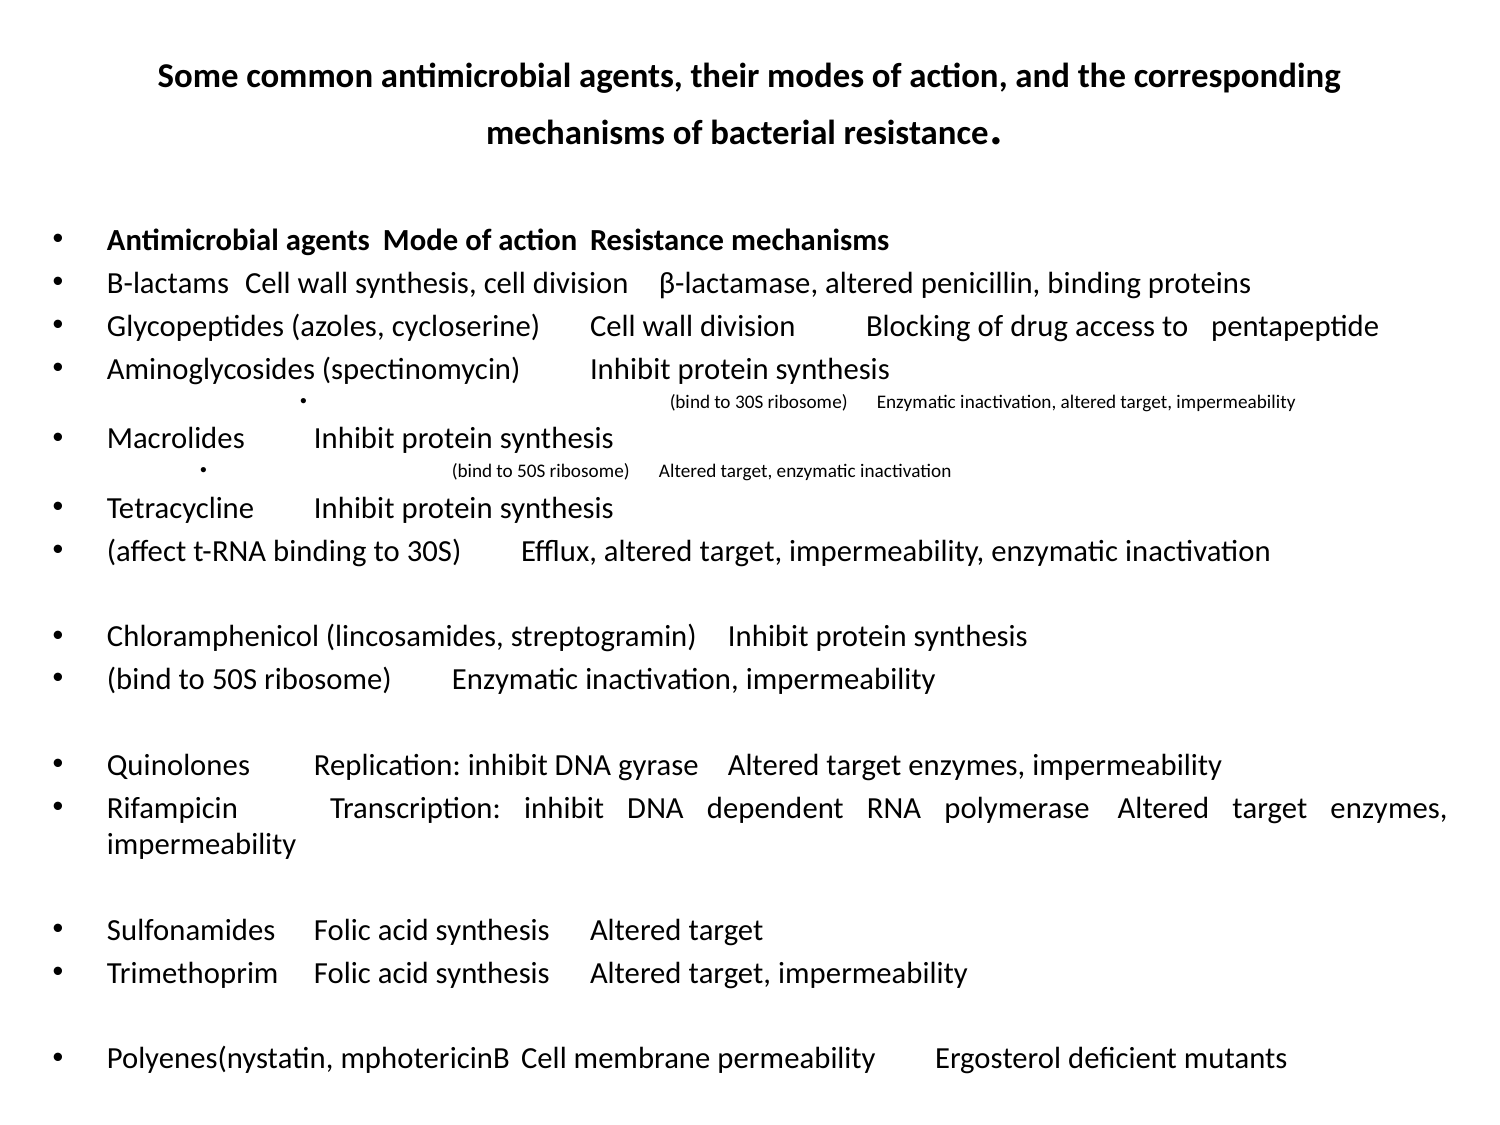

# Some common antimicrobial agents, their modes of action, and the corresponding mechanisms of bacterial resistance.
Antimicrobial agents 		Mode of action 	Resistance mechanisms
Β-lactams 	Cell wall synthesis, cell division 	β-lactamase, altered penicillin, binding proteins
Glycopeptides (azoles, cycloserine) 	Cell wall division 	Blocking of drug access to 							pentapeptide
Aminoglycosides (spectinomycin) 	Inhibit protein synthesis
(bind to 30S ribosome) 	Enzymatic inactivation, altered target, impermeability
Macrolides 	Inhibit protein synthesis
(bind to 50S ribosome) 		Altered target, enzymatic inactivation
Tetracycline 	Inhibit protein synthesis
(affect t-RNA binding to 30S) 	Efflux, altered target, impermeability, enzymatic inactivation

Chloramphenicol (lincosamides, streptogramin) 	Inhibit protein synthesis
(bind to 50S ribosome) 	Enzymatic inactivation, impermeability

Quinolones 	Replication: inhibit DNA gyrase 	Altered target enzymes, impermeability
Rifampicin 	Transcription: inhibit DNA dependent RNA polymerase 	Altered target enzymes, impermeability

Sulfonamides 	Folic acid synthesis 	Altered target
Trimethoprim 	Folic acid synthesis 	Altered target, impermeability

Polyenes(nystatin, mphotericinB 	Cell membrane permeability 	Ergosterol deficient mutants